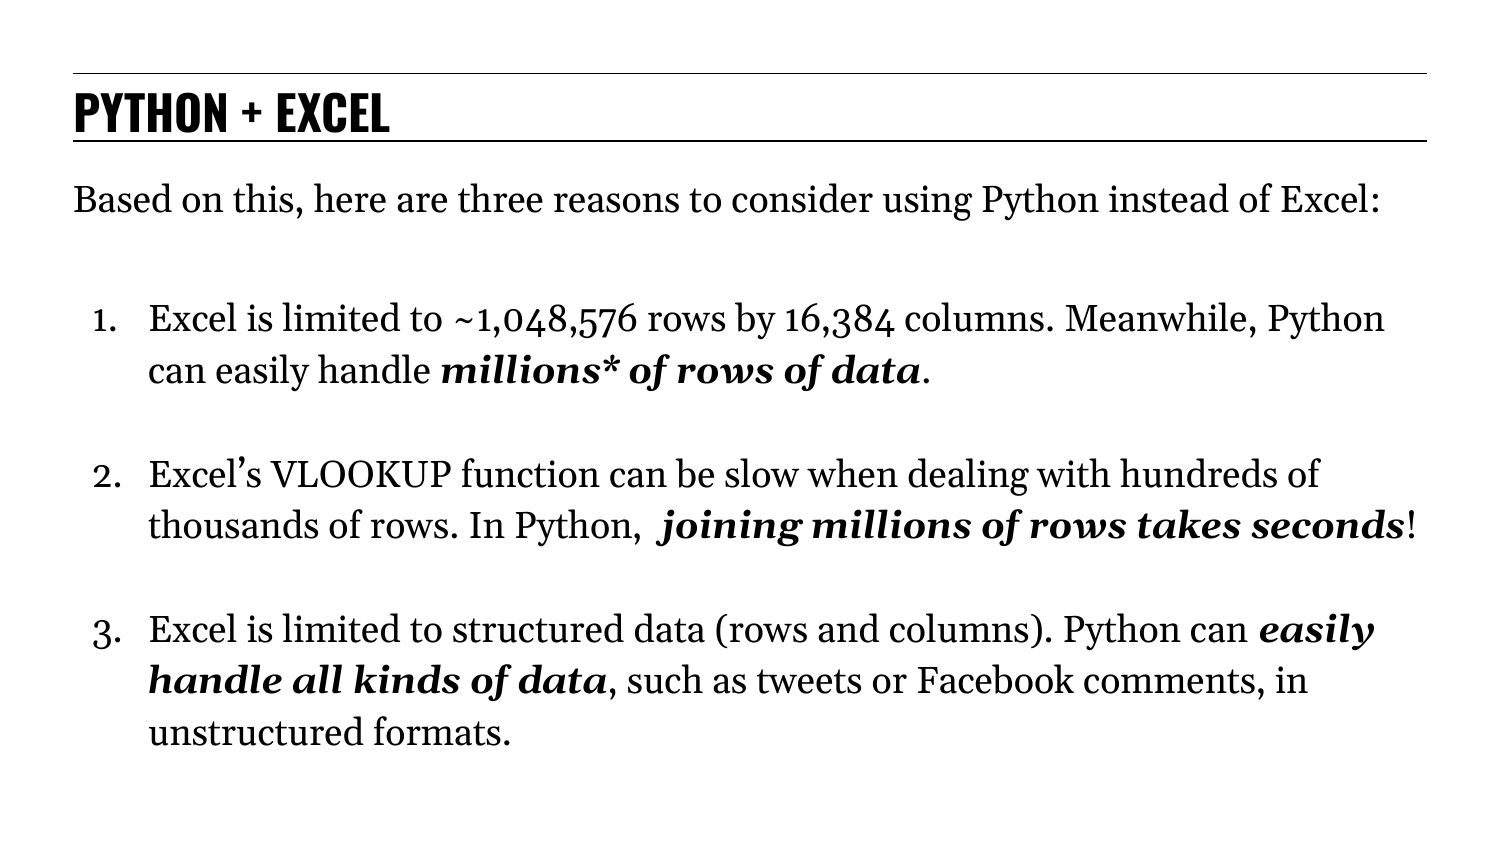

PYTHON + EXCEL
Based on this, here are three reasons to consider using Python instead of Excel:
Excel is limited to ~1,048,576 rows by 16,384 columns. Meanwhile, Python can easily handle millions* of rows of data.
Excel’s VLOOKUP function can be slow when dealing with hundreds of thousands of rows. In Python,  joining millions of rows takes seconds!
Excel is limited to structured data (rows and columns). Python can easily handle all kinds of data, such as tweets or Facebook comments, in unstructured formats.